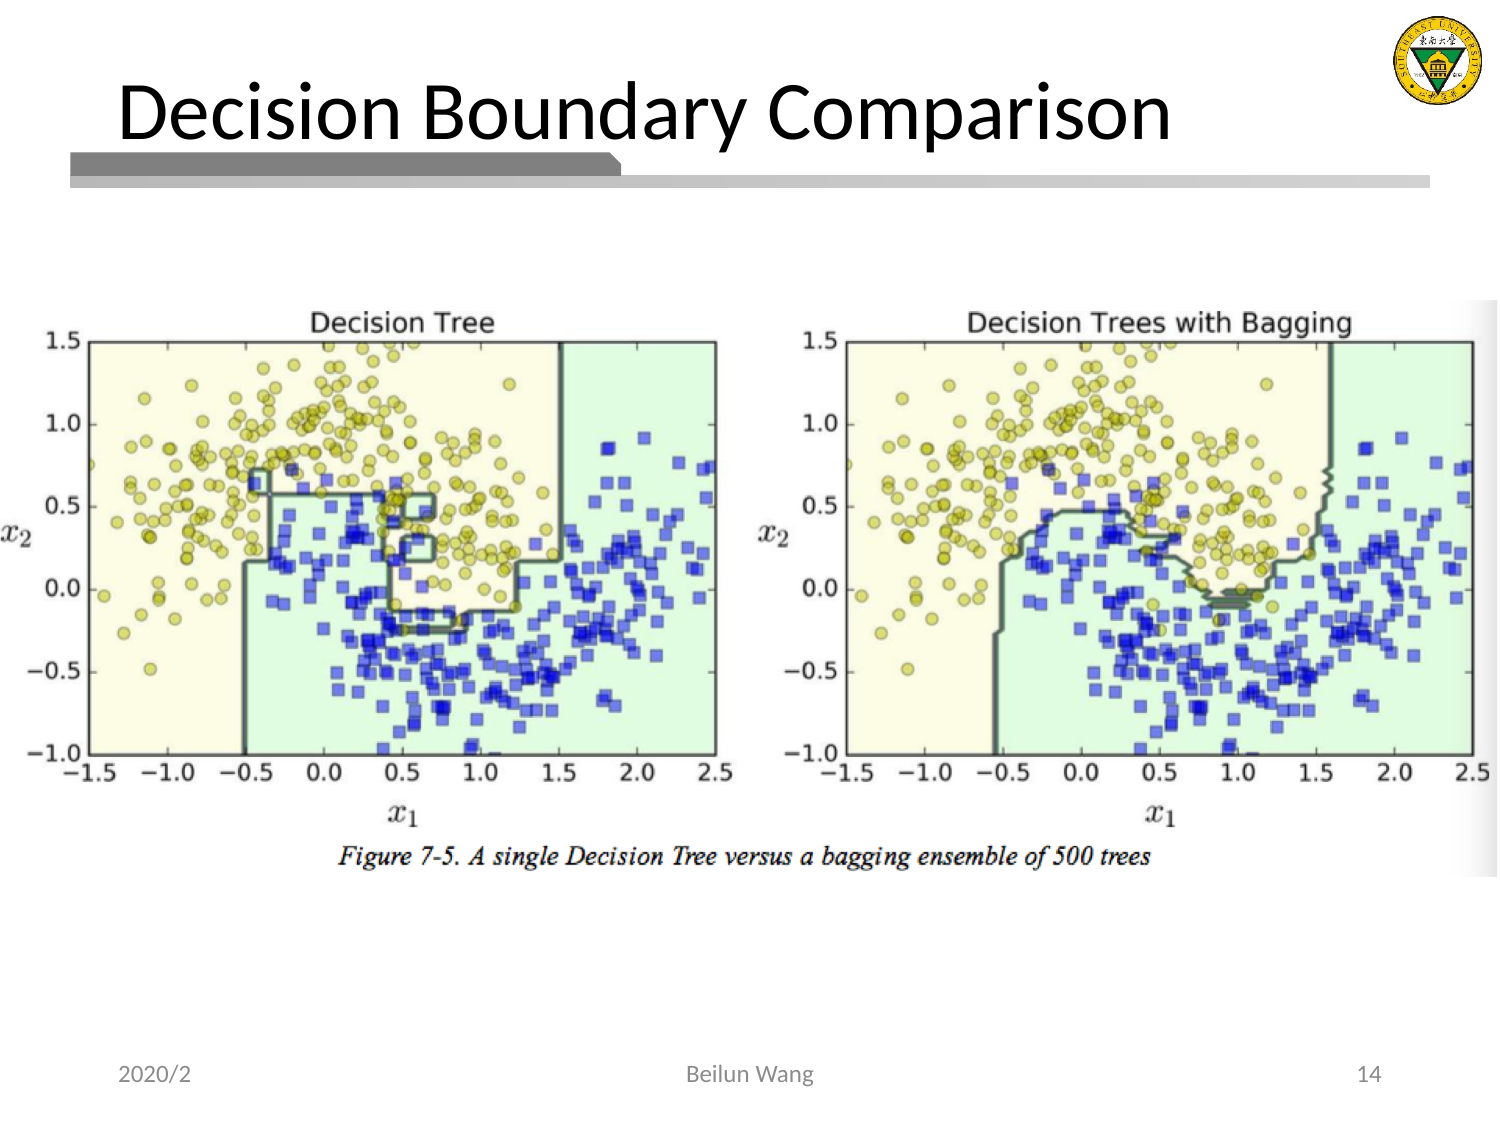

# Decision Boundary Comparison

2020/2
Beilun Wang
14